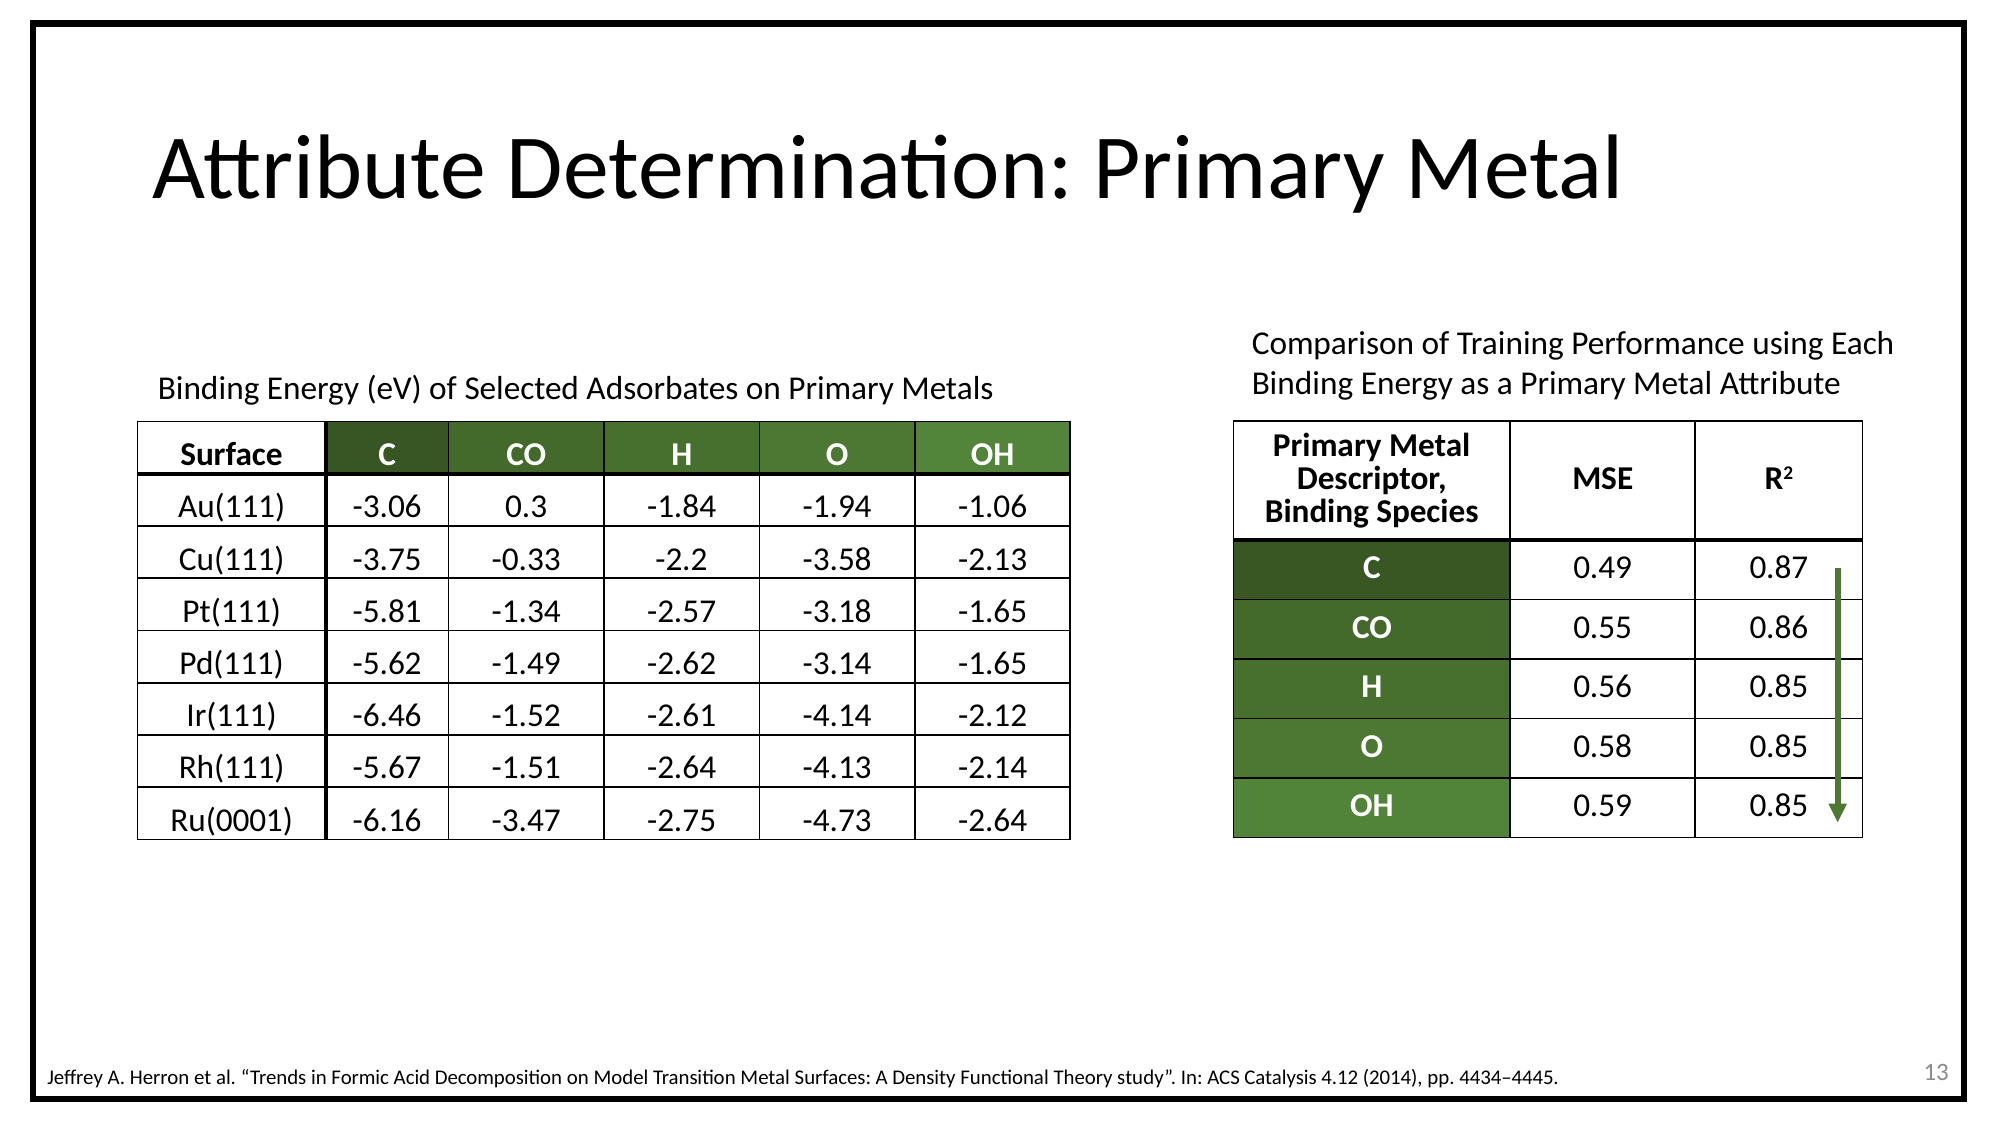

# Attribute Determination: Primary Metal
Comparison of Training Performance using Each
Binding Energy as a Primary Metal Attribute
Binding Energy (eV) of Selected Adsorbates on Primary Metals
| Primary Metal Descriptor, Binding Species | MSE | R2 |
| --- | --- | --- |
| C | 0.49 | 0.87 |
| CO | 0.55 | 0.86 |
| H | 0.56 | 0.85 |
| O | 0.58 | 0.85 |
| OH | 0.59 | 0.85 |
| Surface | C | CO | H | O | OH |
| --- | --- | --- | --- | --- | --- |
| Au(111) | -3.06 | 0.3 | -1.84 | -1.94 | -1.06 |
| Cu(111) | -3.75 | -0.33 | -2.2 | -3.58 | -2.13 |
| Pt(111) | -5.81 | -1.34 | -2.57 | -3.18 | -1.65 |
| Pd(111) | -5.62 | -1.49 | -2.62 | -3.14 | -1.65 |
| Ir(111) | -6.46 | -1.52 | -2.61 | -4.14 | -2.12 |
| Rh(111) | -5.67 | -1.51 | -2.64 | -4.13 | -2.14 |
| Ru(0001) | -6.16 | -3.47 | -2.75 | -4.73 | -2.64 |
13
Jeffrey A. Herron et al. “Trends in Formic Acid Decomposition on Model Transition Metal Surfaces: A Density Functional Theory study”. In: ACS Catalysis 4.12 (2014), pp. 4434–4445.